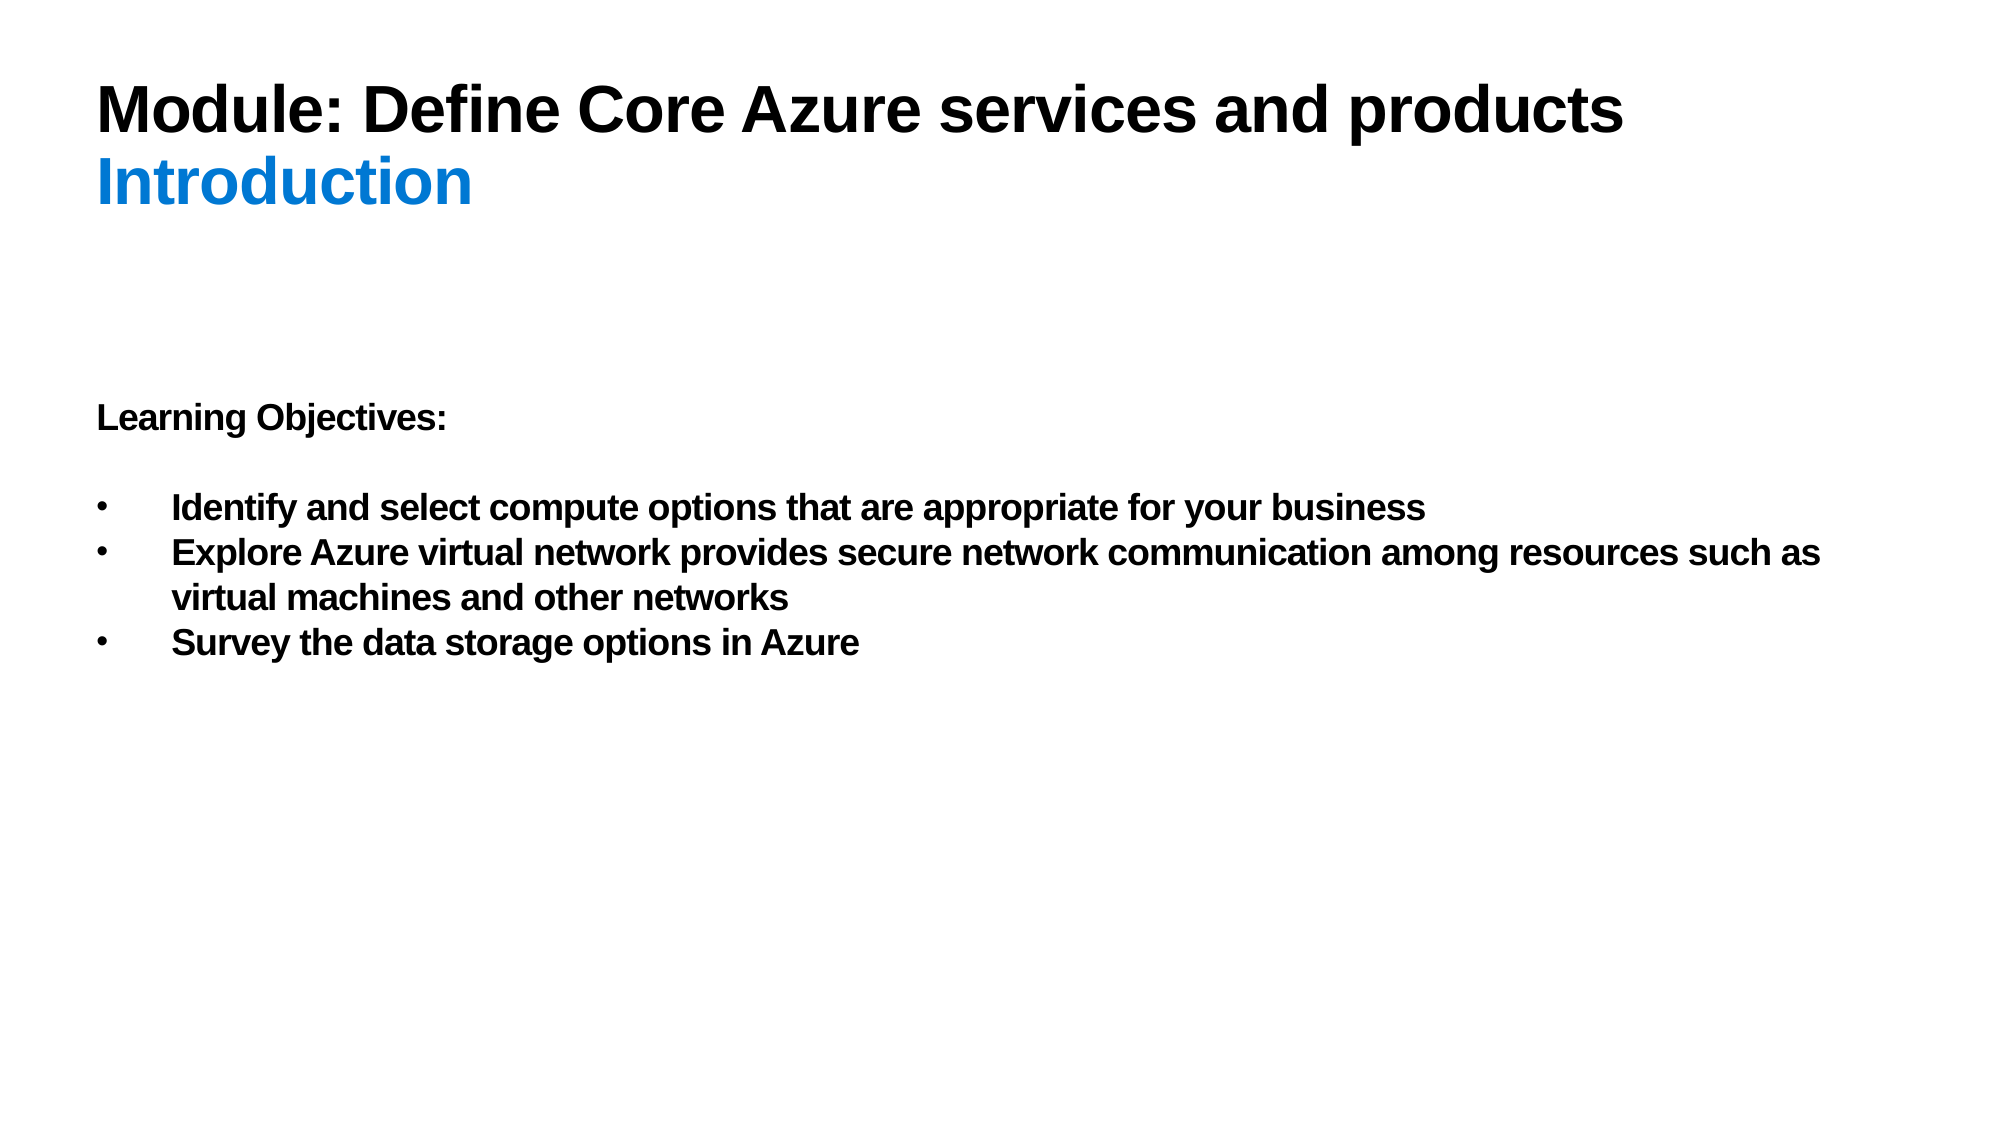

# Module: Define Core Azure services and products Introduction
Learning Objectives:

Identify and select compute options that are appropriate for your business
Explore Azure virtual network provides secure network communication among resources such as virtual machines and other networks
Survey the data storage options in Azure